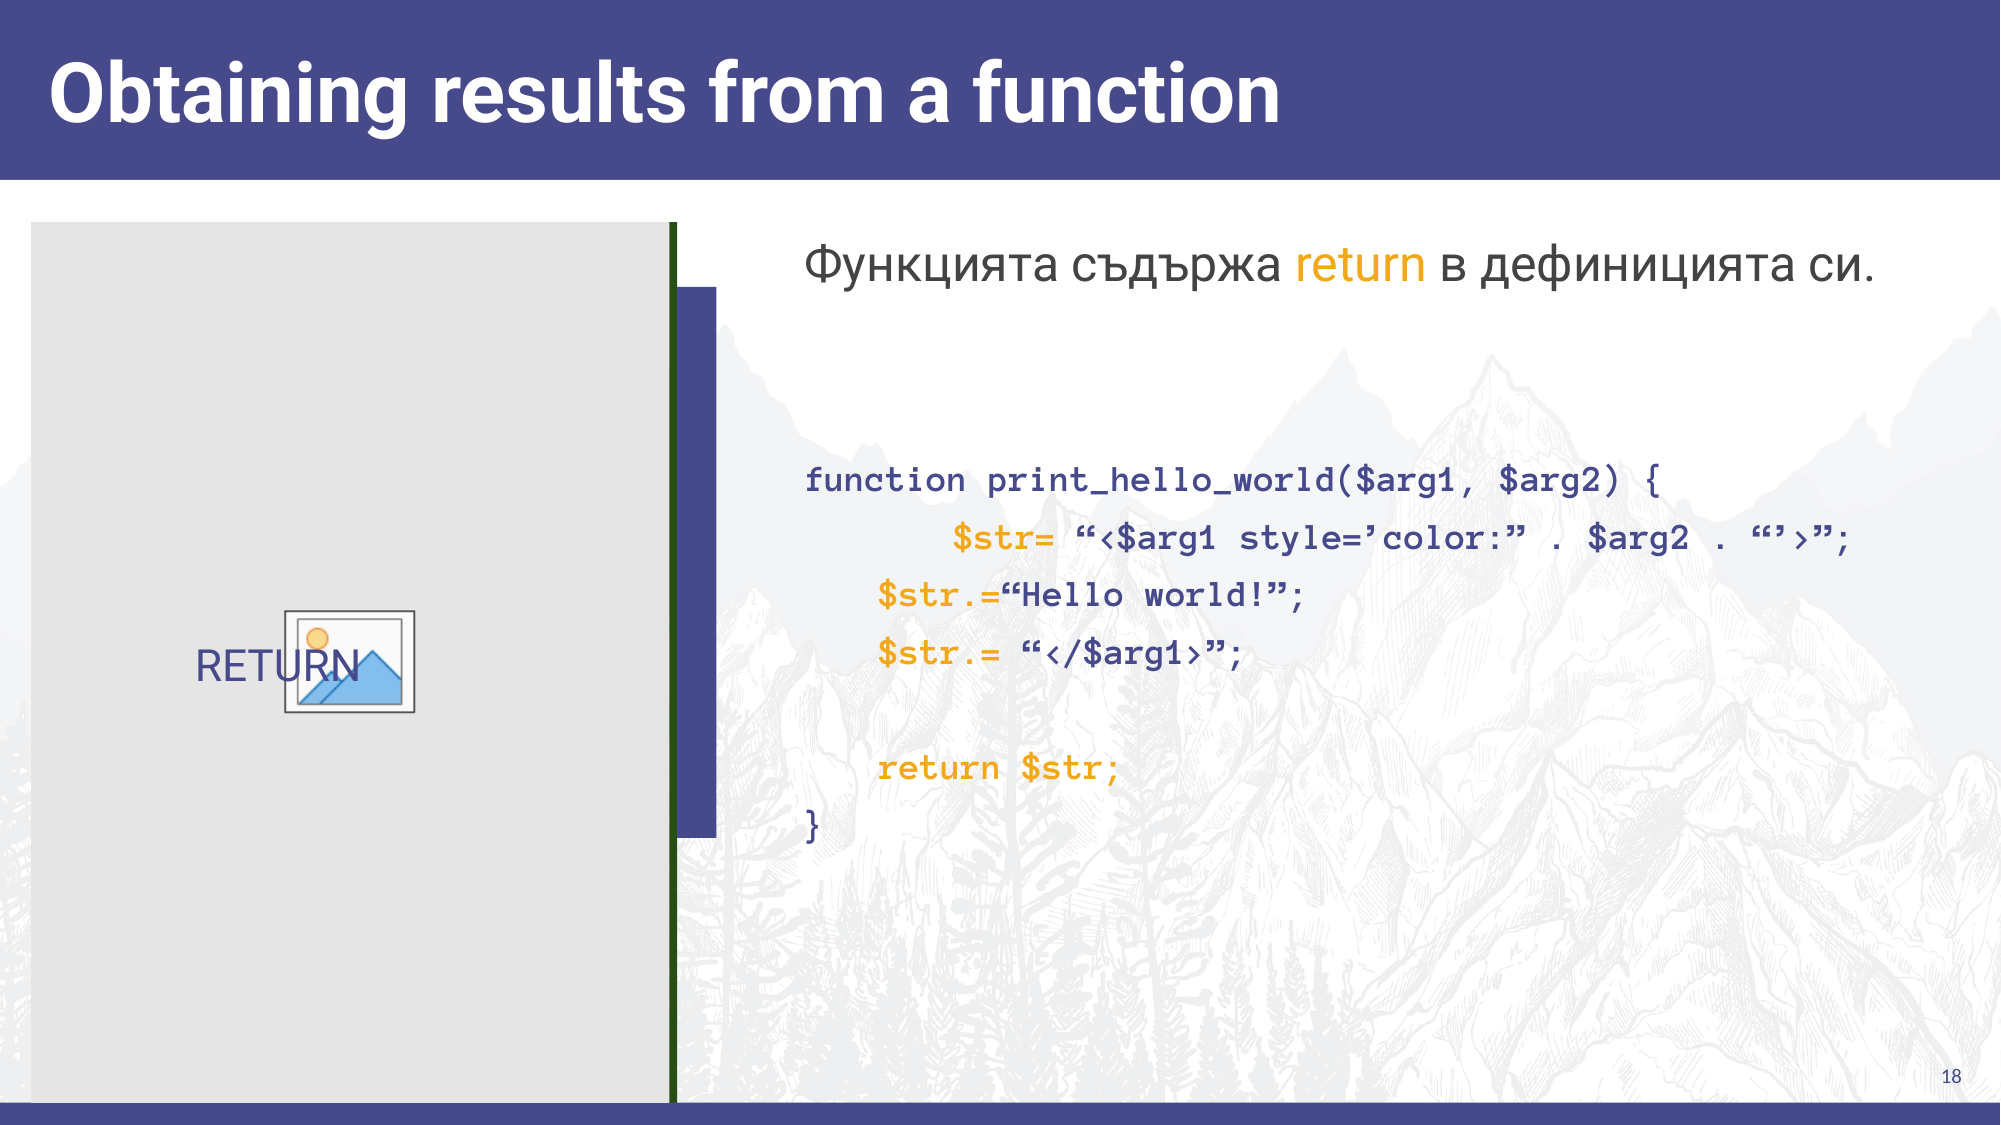

# Obtaining results from a function
Функцията съдържа return в дефиницията си.

function print_hello_world($arg1, $arg2) {
	$str= “<$arg1 style=’color:” . $arg2 . “’>”;
$str.=“Hello world!”;
$str.= “</$arg1>”;

return $str;
}

RETURN
18